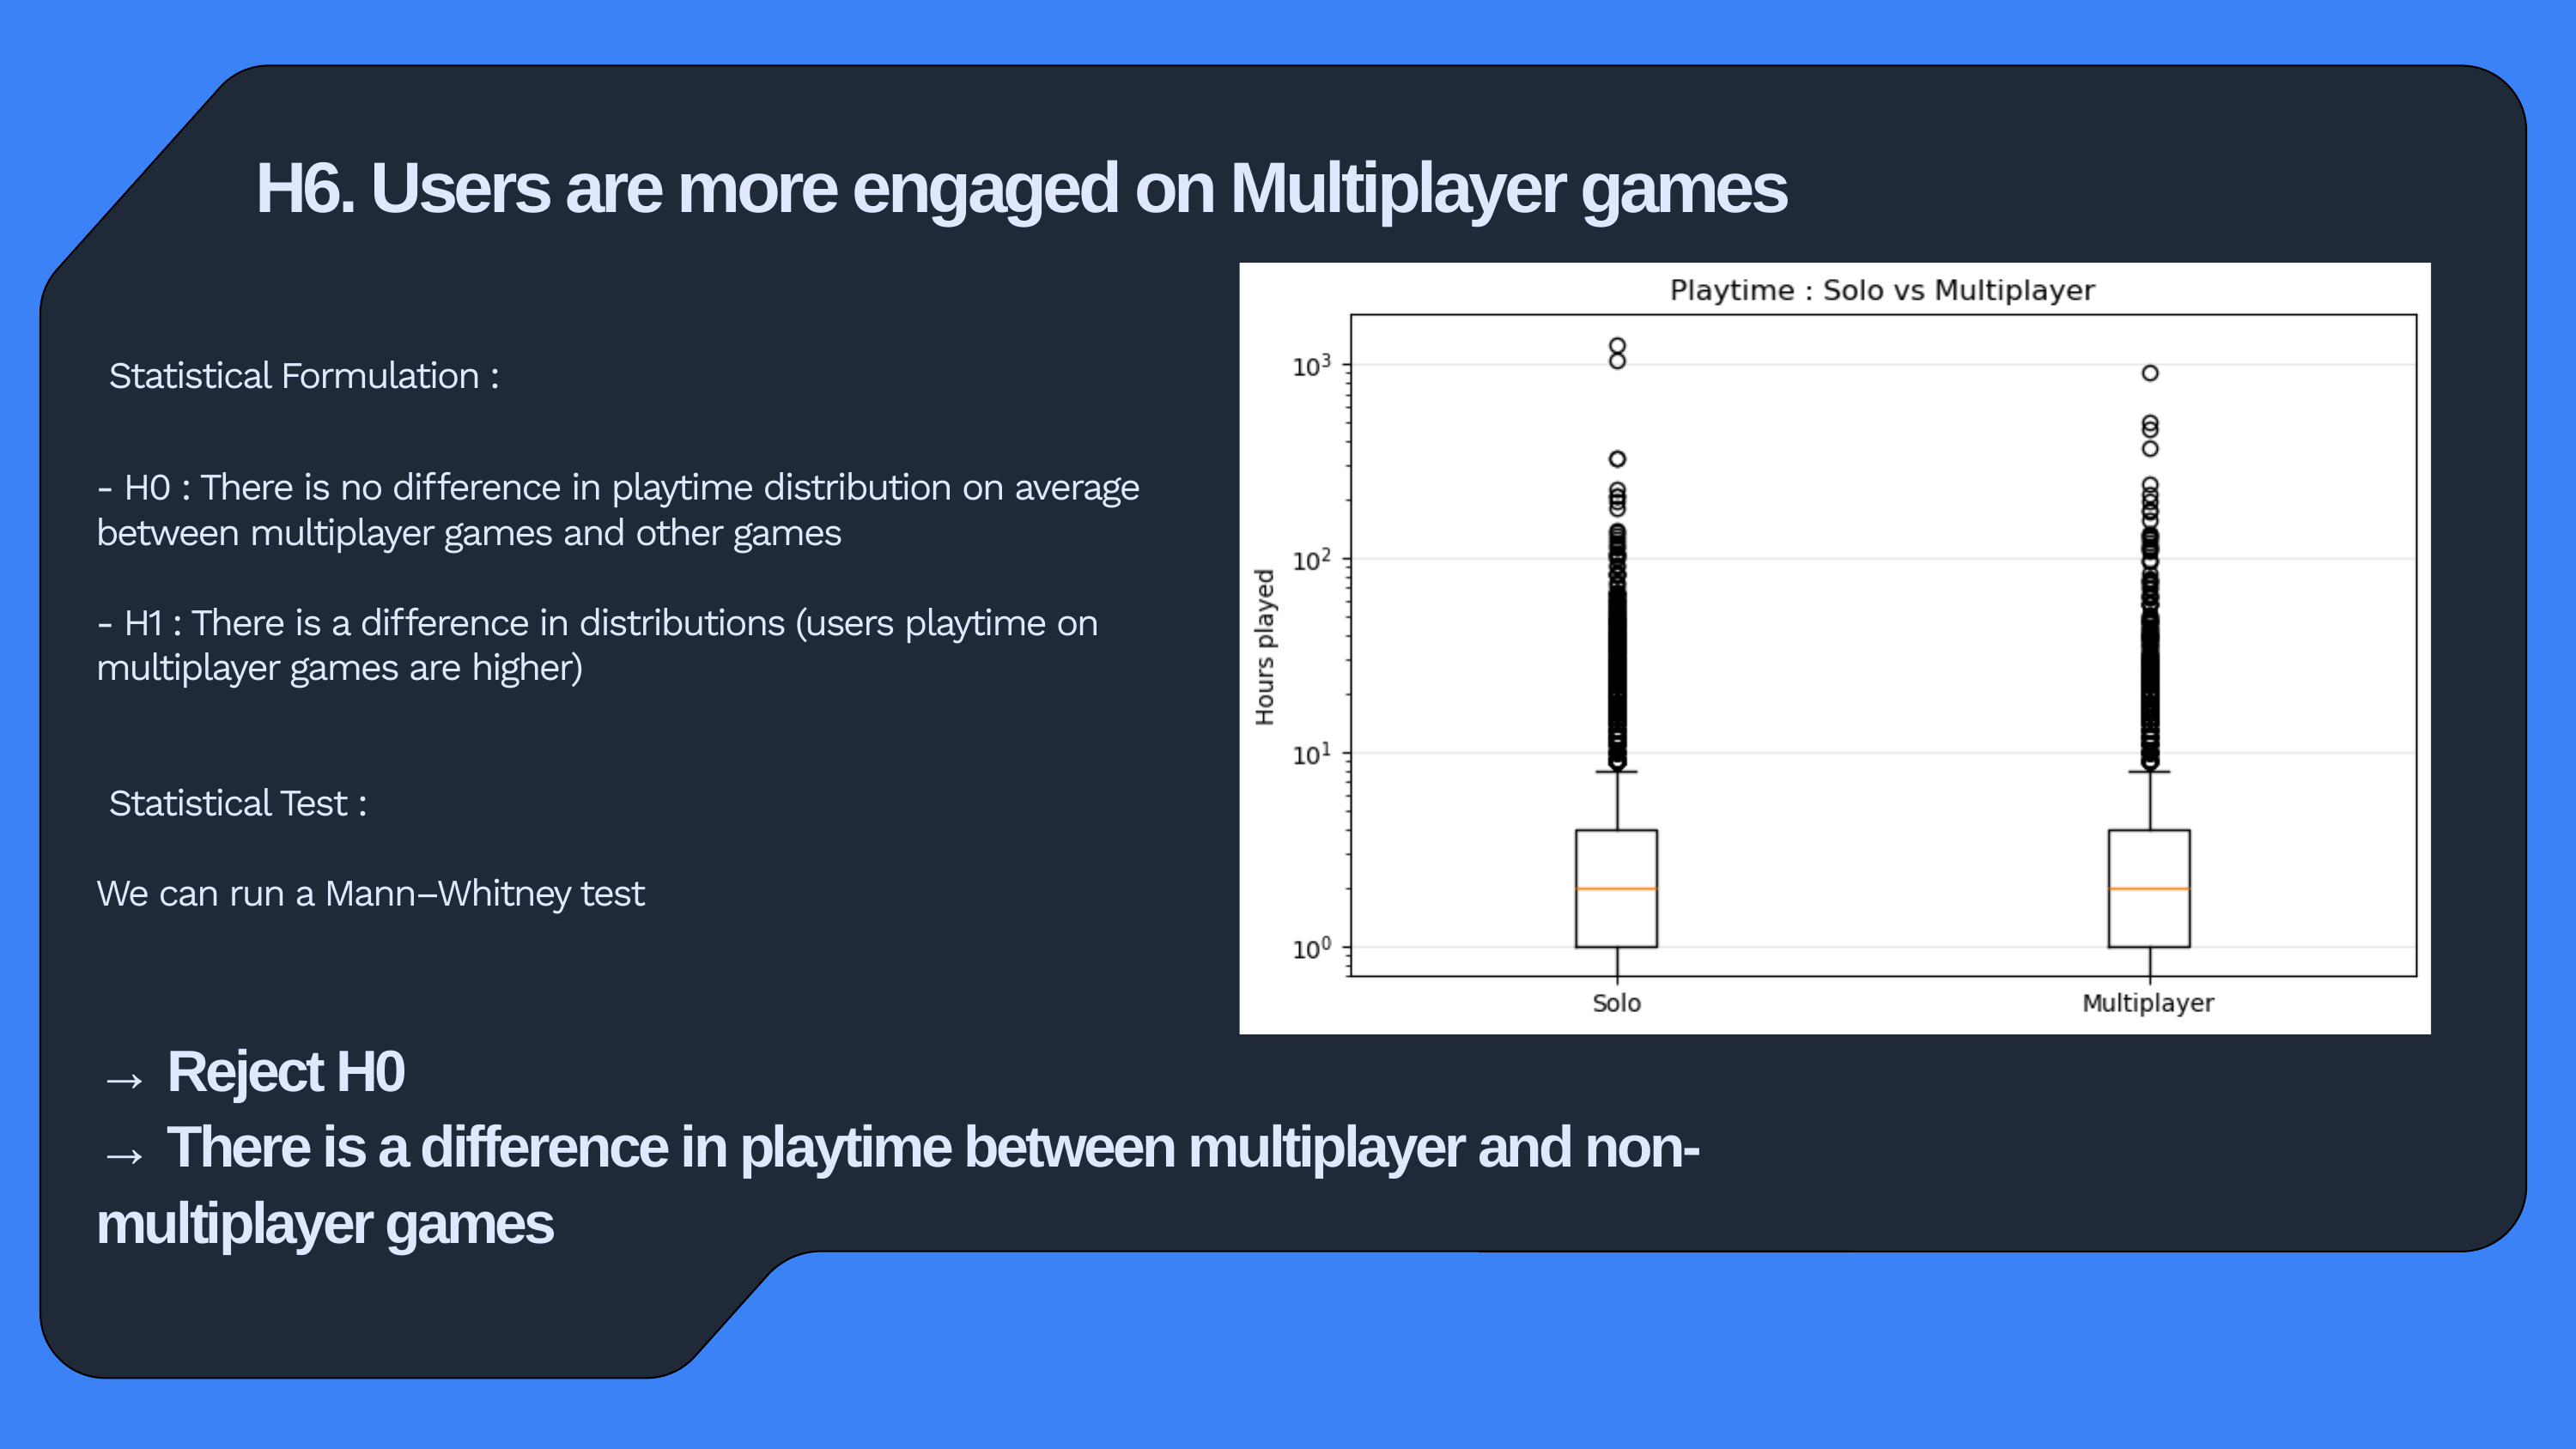

H6. Users are more engaged on Multiplayer games

 Statistical Formulation :

- H0 : There is no difference in playtime distribution on average between multiplayer games and other games

- H1 : There is a difference in distributions (users playtime on multiplayer games are higher)

 Statistical Test :

We can run a Mann–Whitney test

→ Reject H0
→ There is a difference in playtime between multiplayer and non-multiplayer games